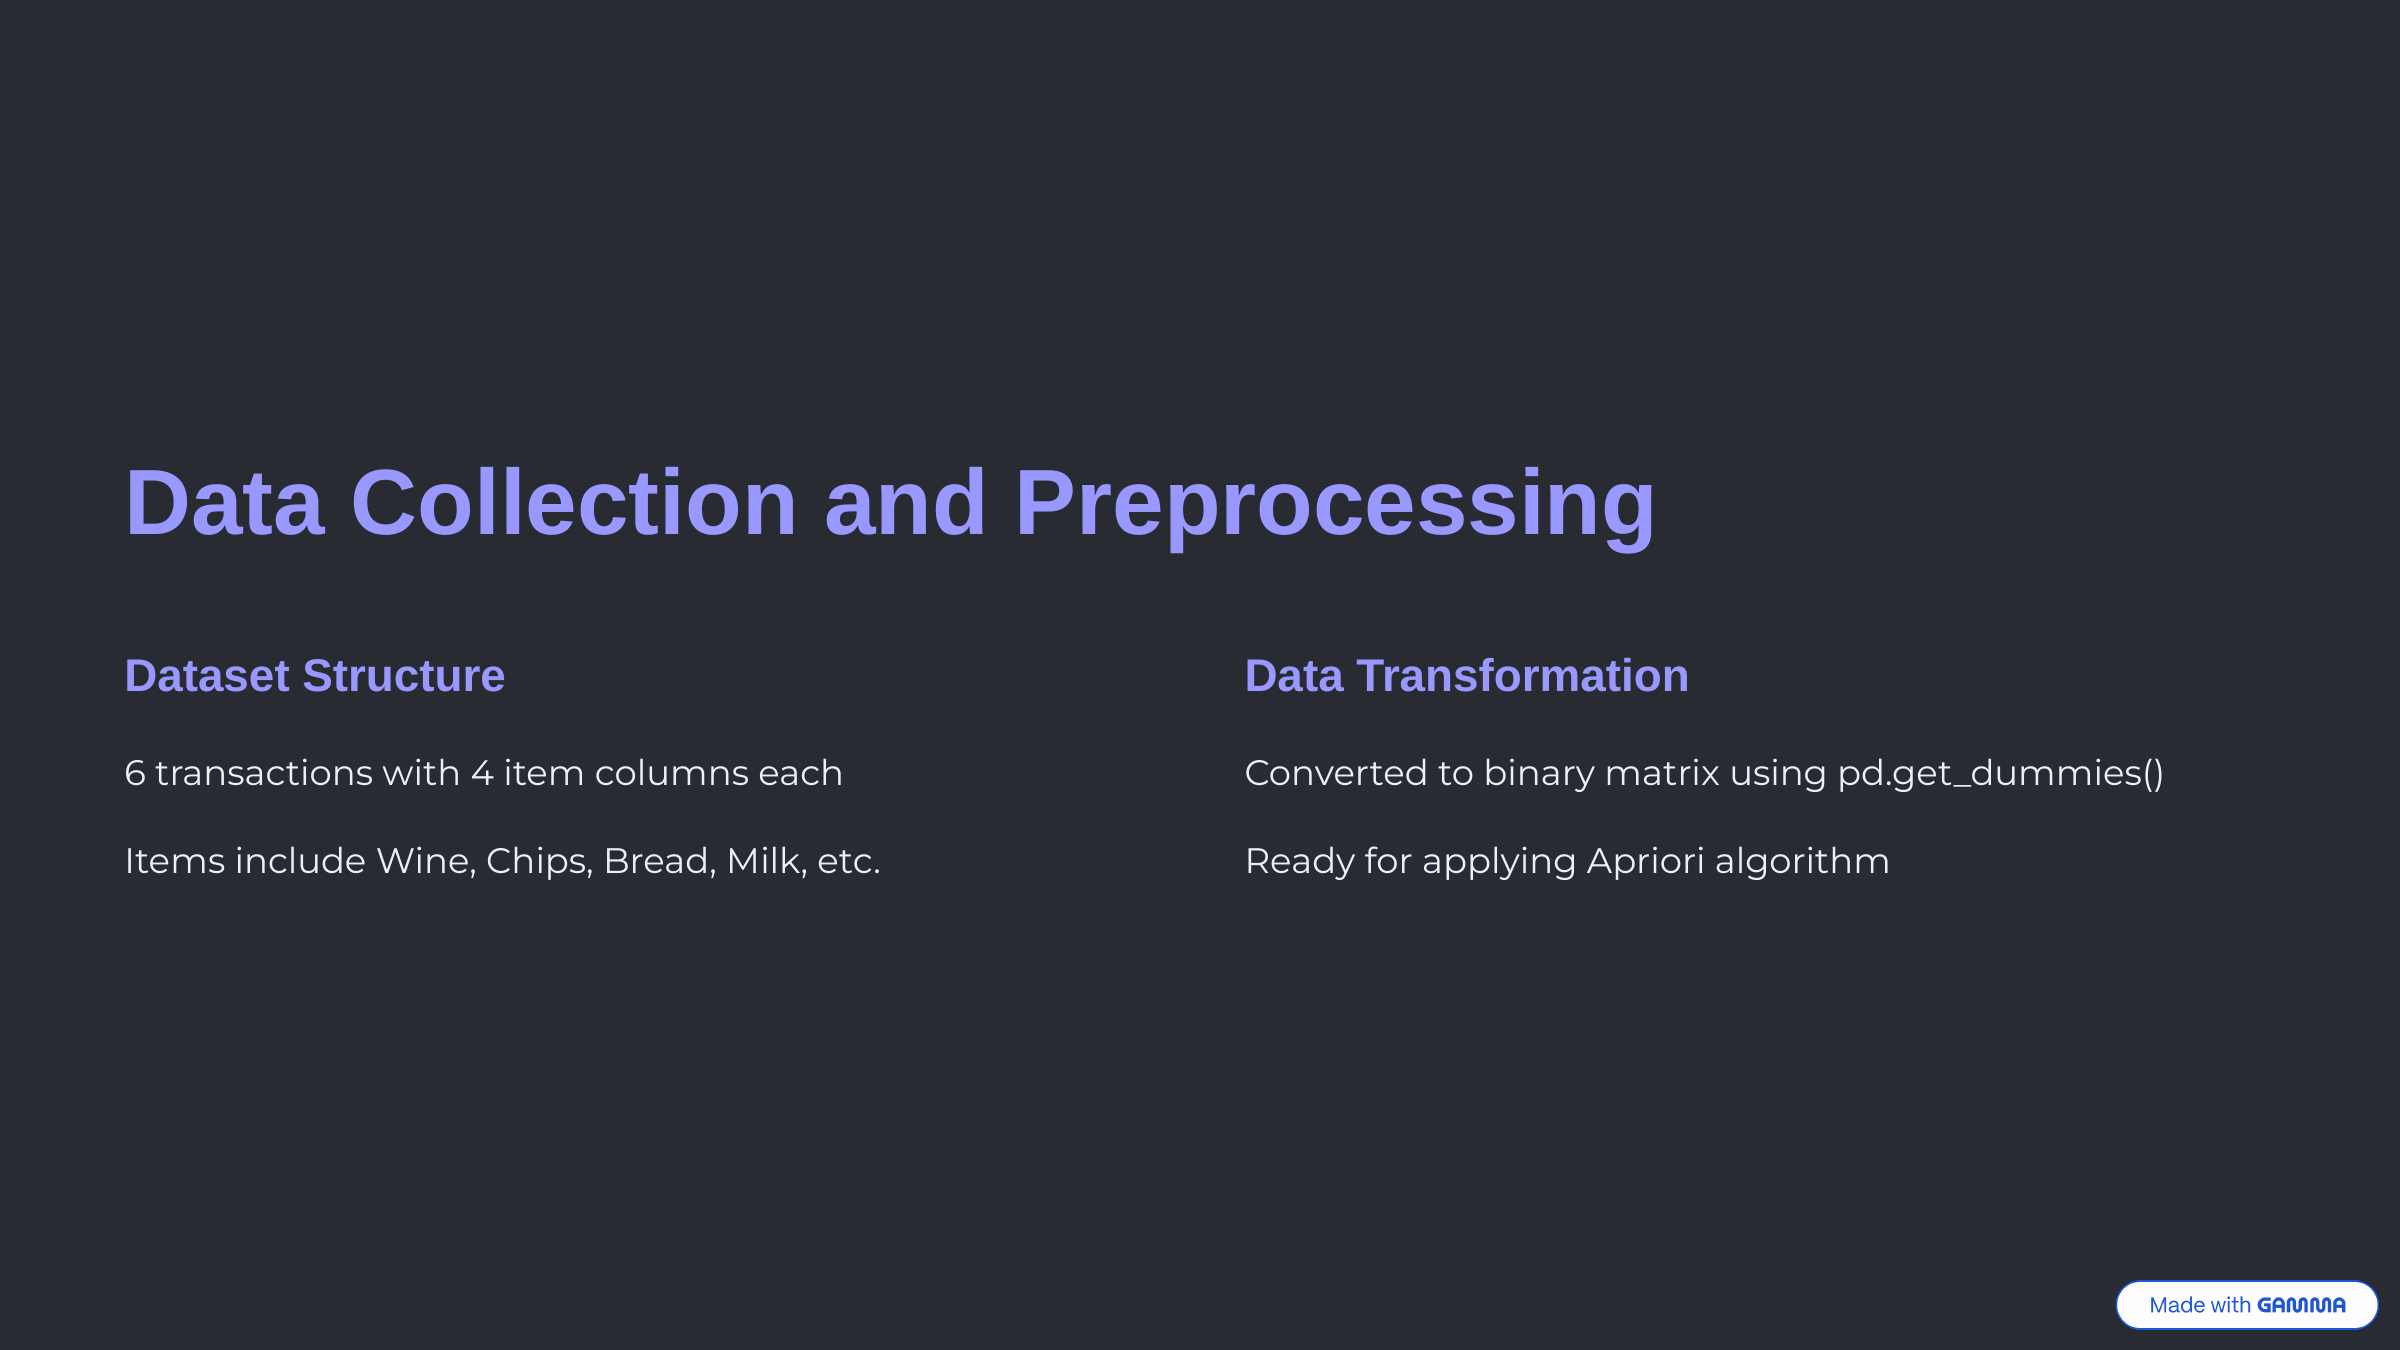

Data Collection and Preprocessing
Dataset Structure
Data Transformation
6 transactions with 4 item columns each
Converted to binary matrix using pd.get_dummies()
Items include Wine, Chips, Bread, Milk, etc.
Ready for applying Apriori algorithm